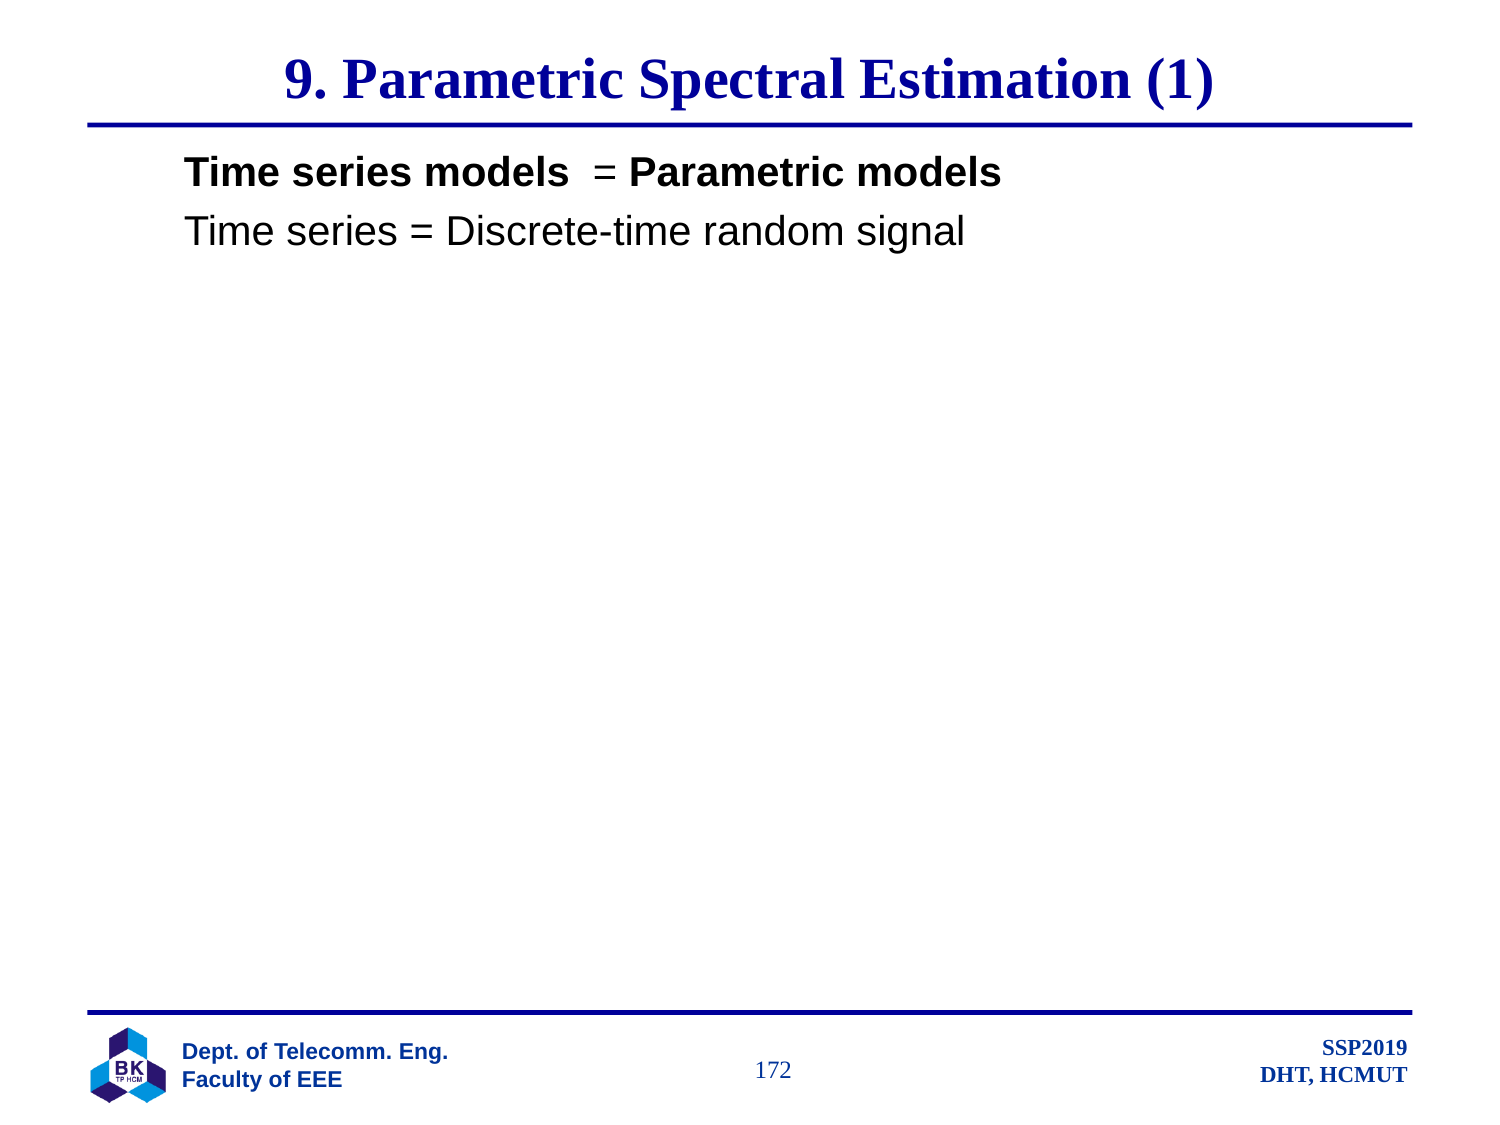

# 9. Parametric Spectral Estimation (1)
	Time series models  = Parametric models
	Time series = Discrete-time random signal

		  172